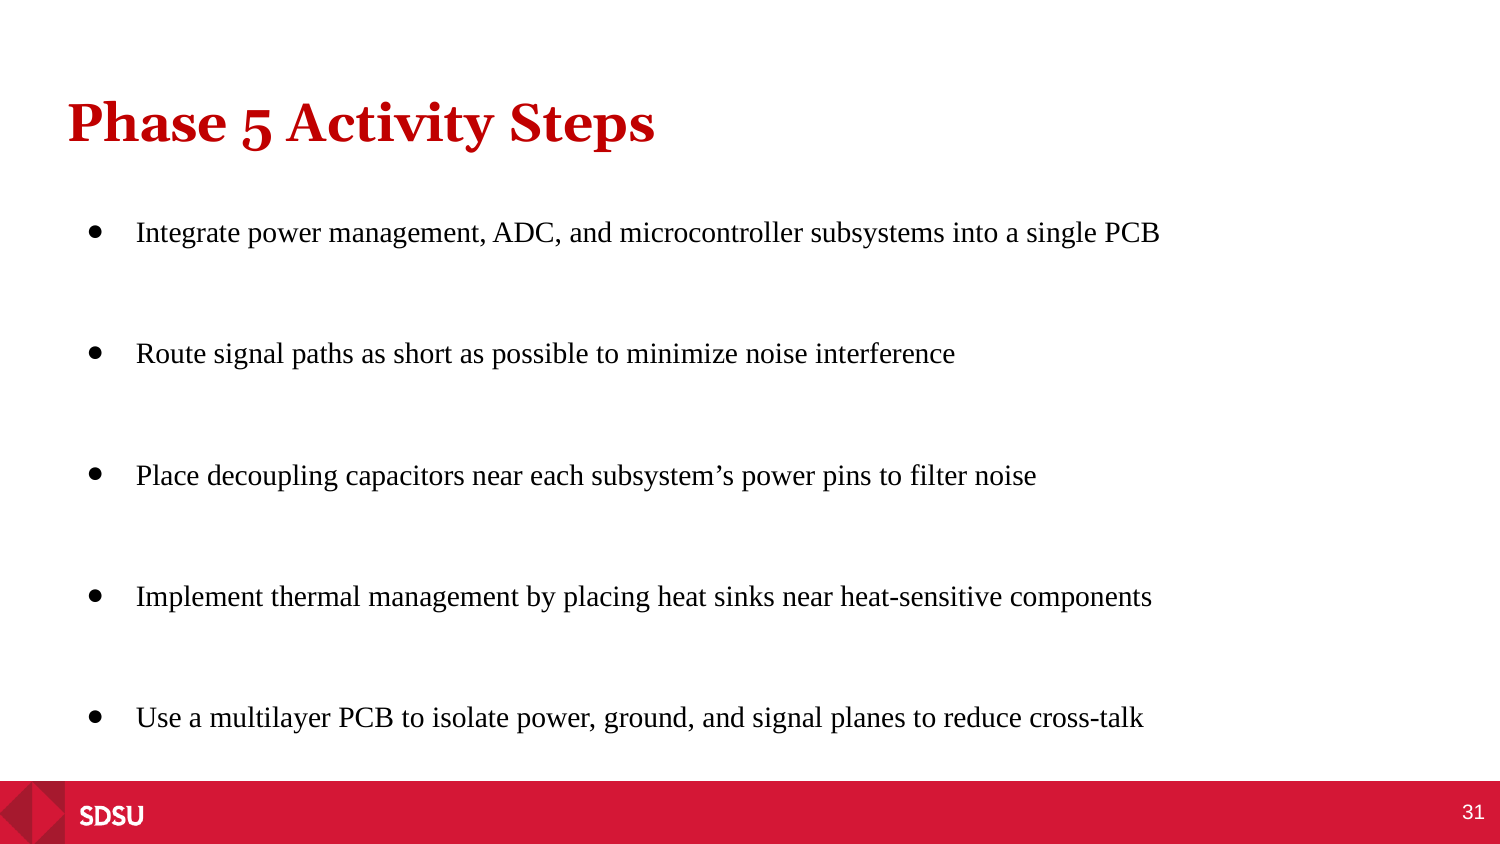

# Phase 5 Activity Steps
Integrate power management, ADC, and microcontroller subsystems into a single PCB

Route signal paths as short as possible to minimize noise interference

Place decoupling capacitors near each subsystem’s power pins to filter noise

Implement thermal management by placing heat sinks near heat-sensitive components

Use a multilayer PCB to isolate power, ground, and signal planes to reduce cross-talk
31